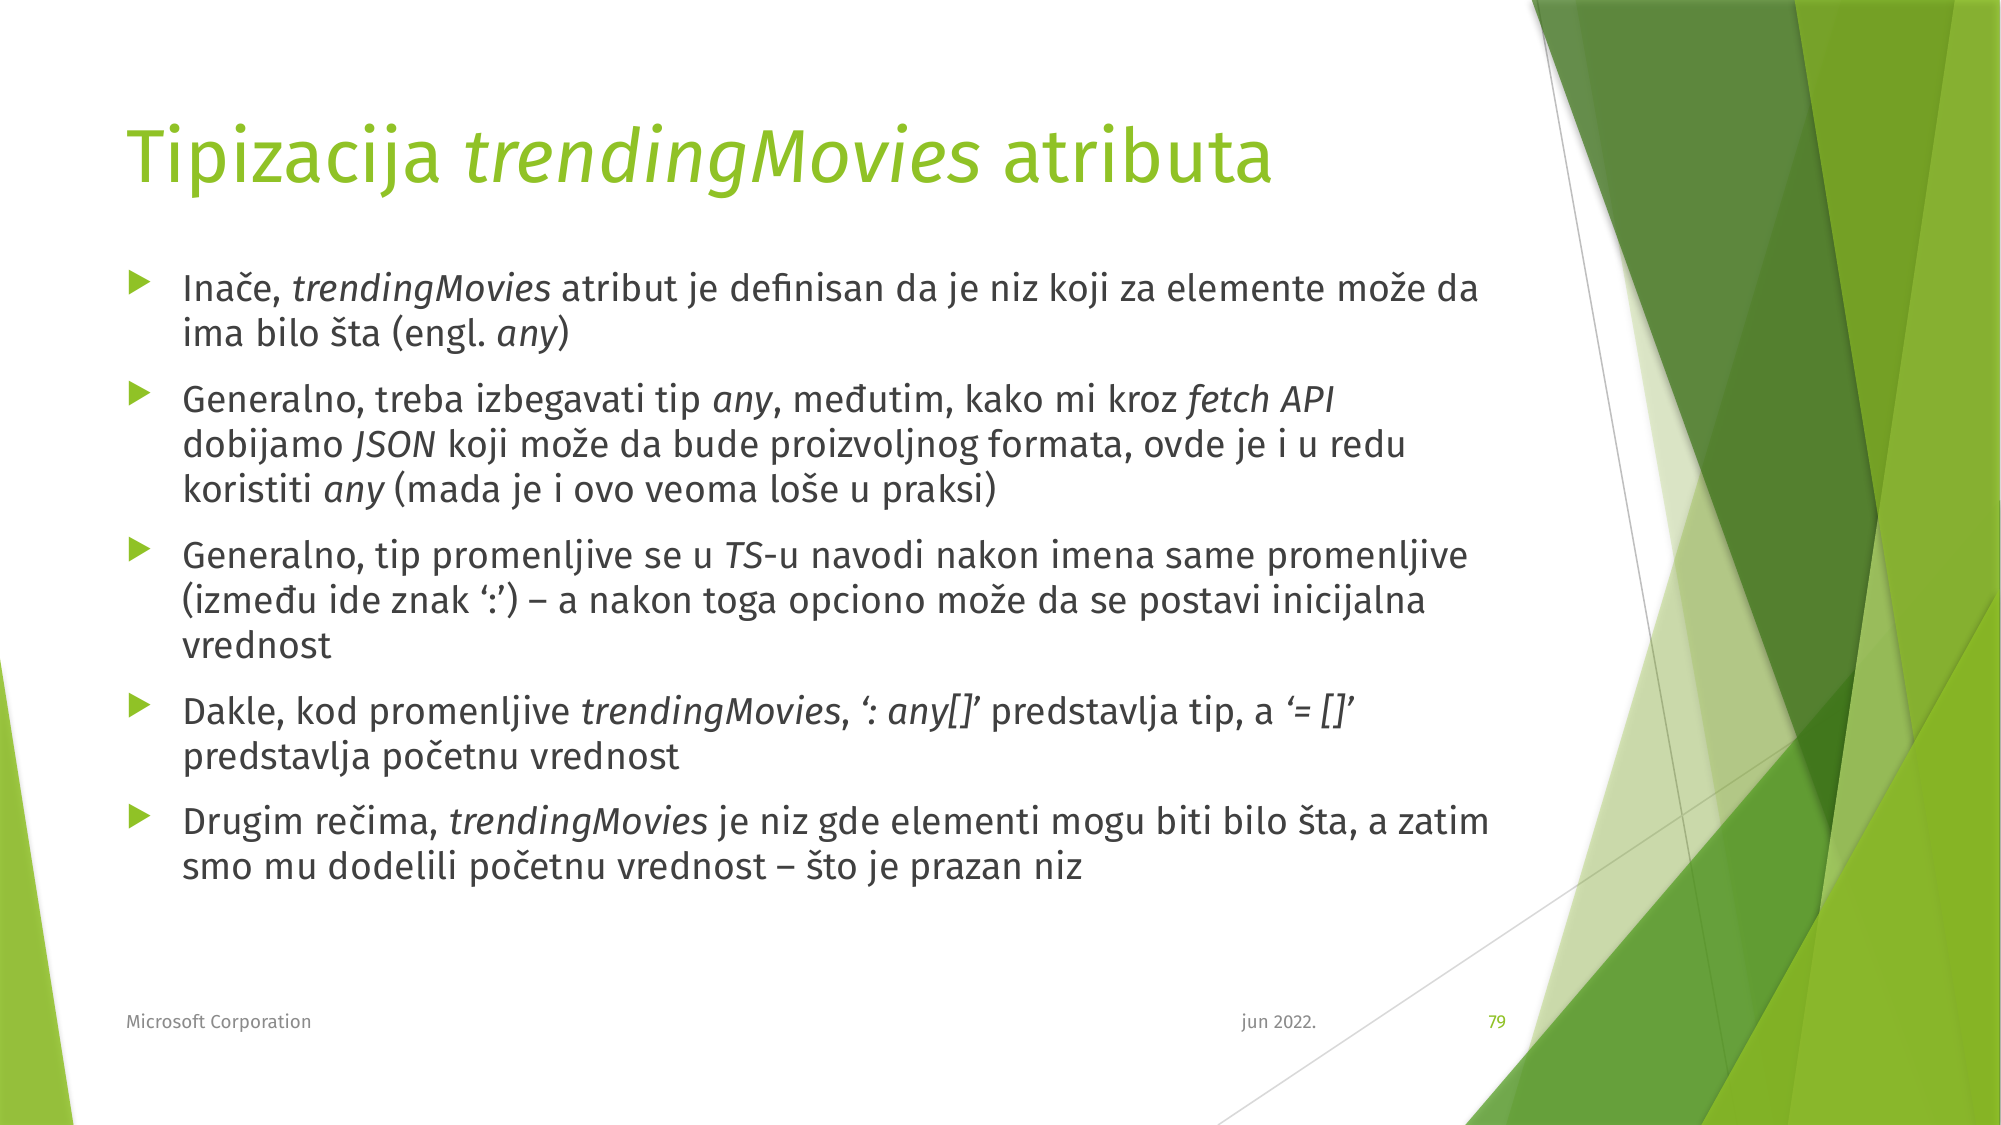

# Tipizacija trendingMovies atributa
Inače, trendingMovies atribut je definisan da je niz koji za elemente može da ima bilo šta (engl. any)
Generalno, treba izbegavati tip any, međutim, kako mi kroz fetch API dobijamo JSON koji može da bude proizvoljnog formata, ovde je i u redu koristiti any (mada je i ovo veoma loše u praksi)
Generalno, tip promenljive se u TS-u navodi nakon imena same promenljive (između ide znak ‘:’) – a nakon toga opciono može da se postavi inicijalna vrednost
Dakle, kod promenljive trendingMovies, ‘: any[]’ predstavlja tip, a ‘= []’ predstavlja početnu vrednost
Drugim rečima, trendingMovies je niz gde elementi mogu biti bilo šta, a zatim smo mu dodelili početnu vrednost – što je prazan niz
Microsoft Corporation
jun 2022.
79